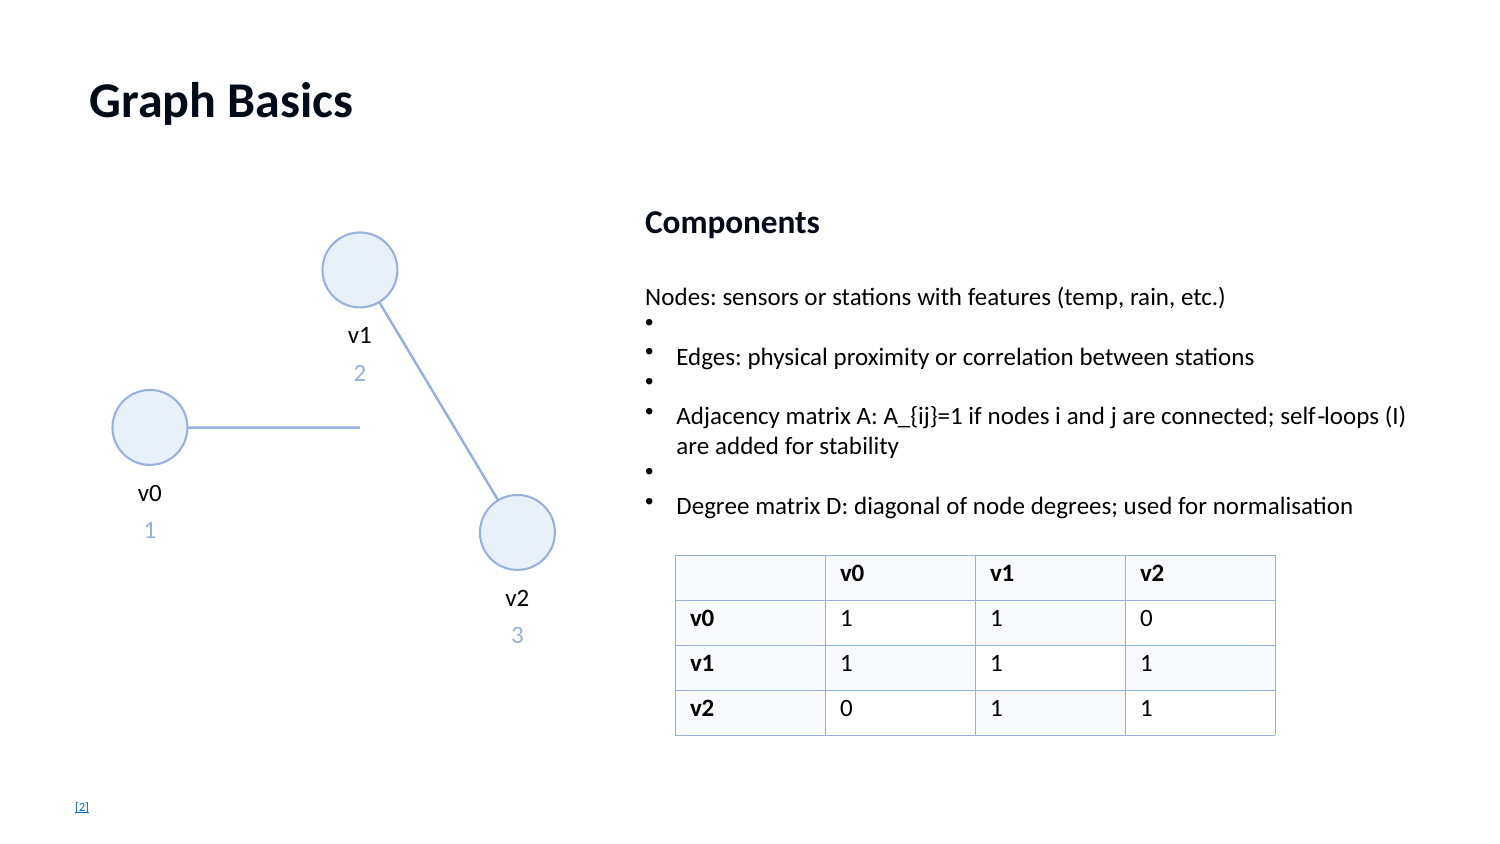

Graph Basics
Components

Nodes: sensors or stations with features (temp, rain, etc.)

Edges: physical proximity or correlation between stations

Adjacency matrix A: A_{ij}=1 if nodes i and j are connected; self‑loops (I) are added for stability

Degree matrix D: diagonal of node degrees; used for normalisation

v1
2

v0

1

|  | v0 | v1 | v2 |
| --- | --- | --- | --- |
| v0 | 1 | 1 | 0 |
| v1 | 1 | 1 | 1 |
| v2 | 0 | 1 | 1 |
v2
3
[2]